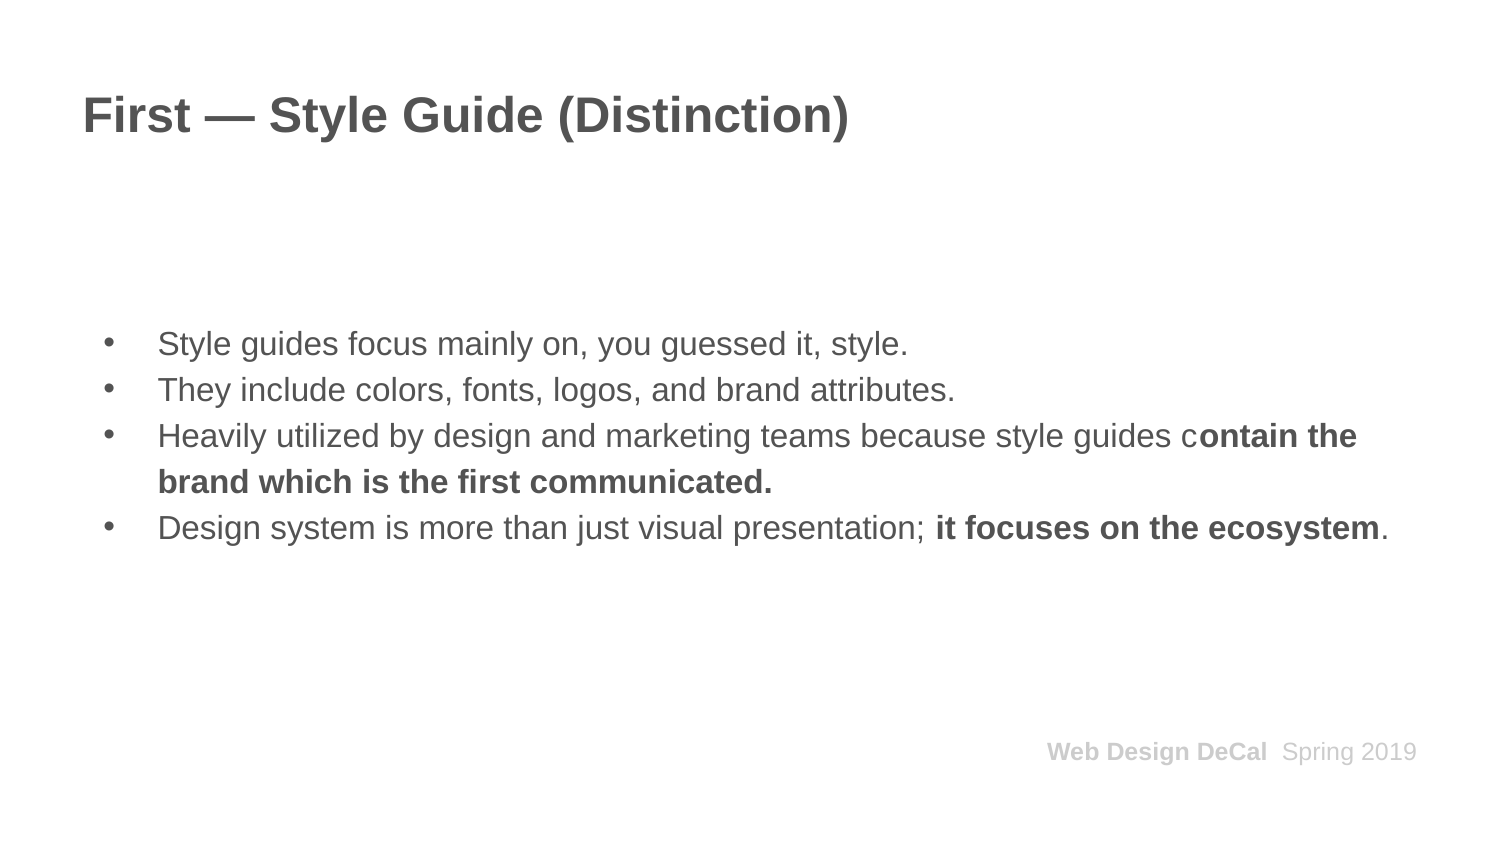

# First — Style Guide (Distinction)
Style guides focus mainly on, you guessed it, style.
They include colors, fonts, logos, and brand attributes.
Heavily utilized by design and marketing teams because style guides contain the brand which is the first communicated.
Design system is more than just visual presentation; it focuses on the ecosystem.